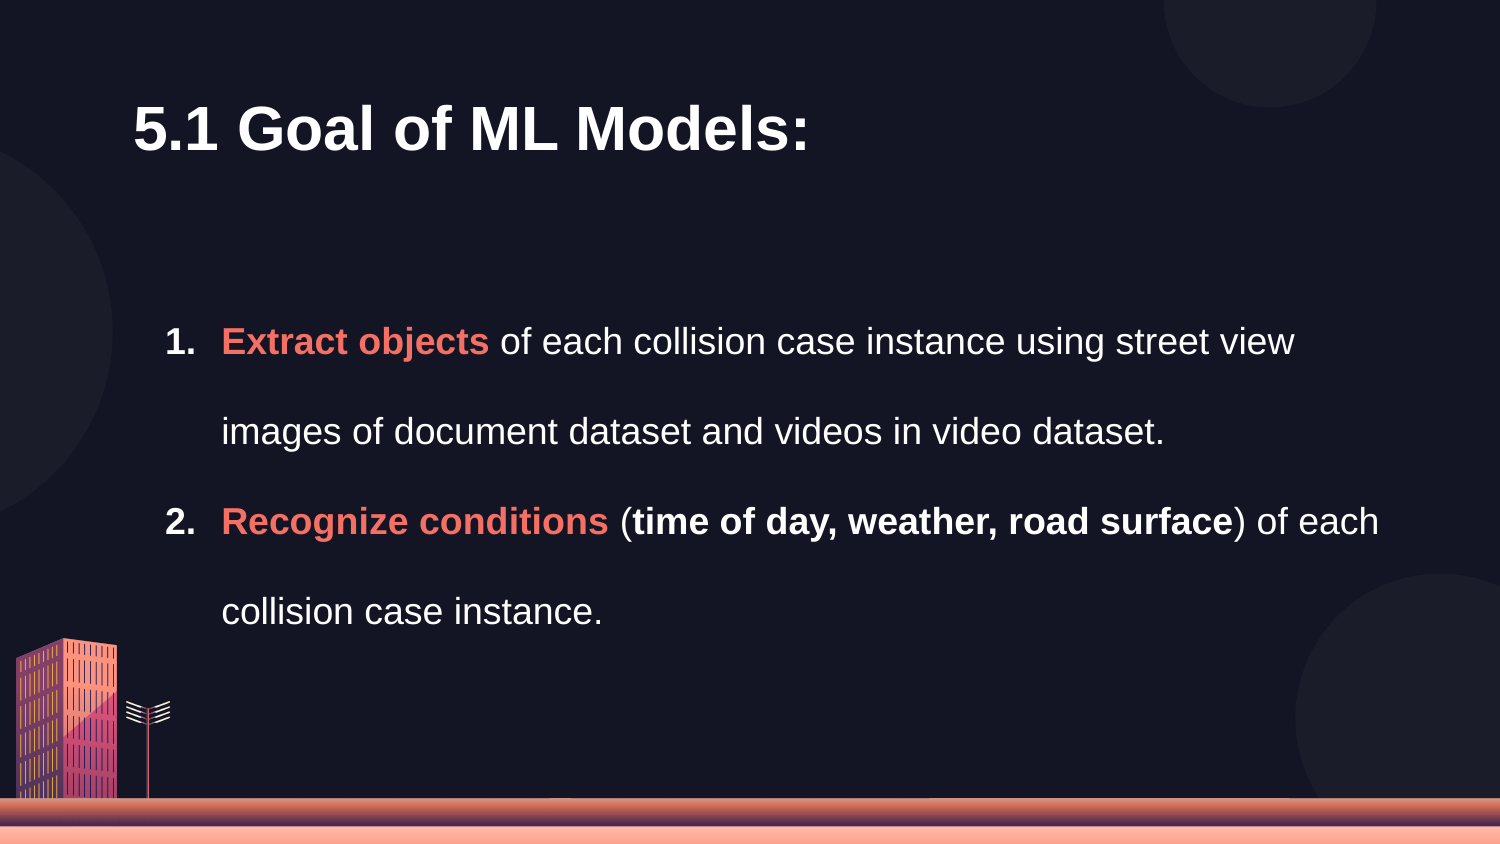

# 5.1 Goal of ML Models:
Extract objects of each collision case instance using street view images of document dataset and videos in video dataset.
Recognize conditions (time of day, weather, road surface) of each collision case instance.